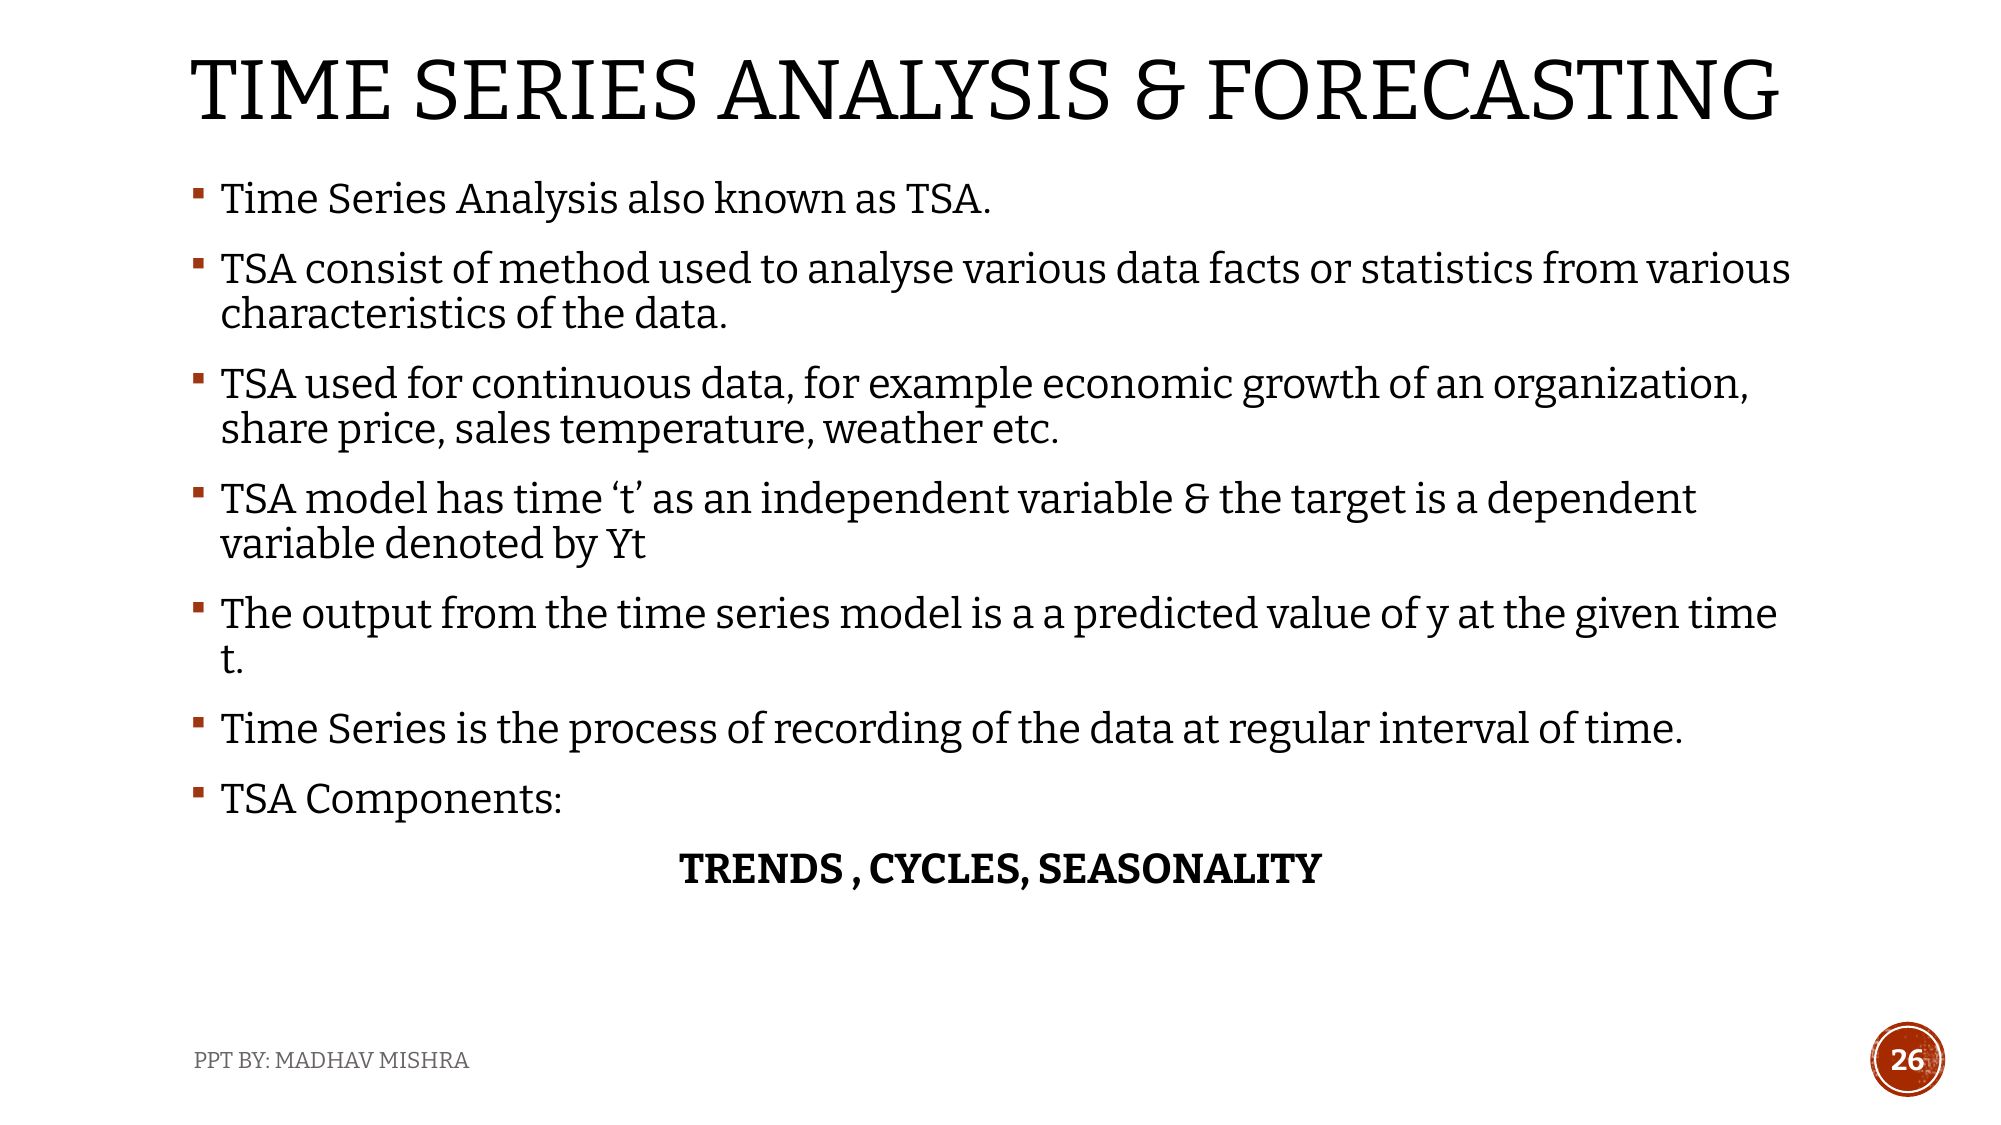

# Time Series Analysis & Forecasting
Time Series Analysis also known as TSA.
TSA consist of method used to analyse various data facts or statistics from various characteristics of the data.
TSA used for continuous data, for example economic growth of an organization, share price, sales temperature, weather etc.
TSA model has time ‘t’ as an independent variable & the target is a dependent variable denoted by Yt
The output from the time series model is a a predicted value of y at the given time t.
Time Series is the process of recording of the data at regular interval of time.
TSA Components:
TRENDS , CYCLES, SEASONALITY

PPT BY: MADHAV MISHRA
26